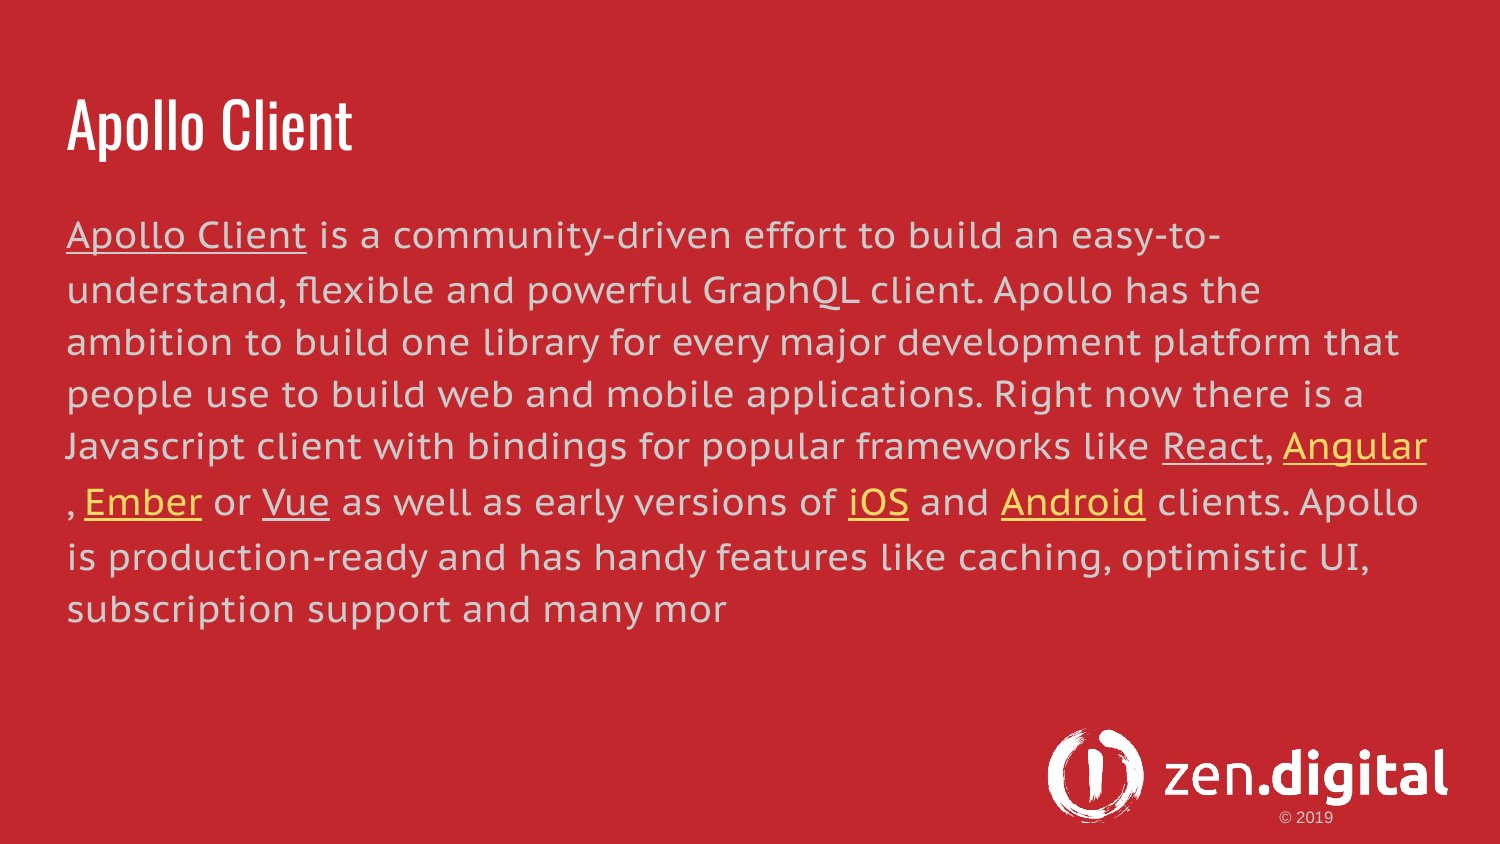

# Apollo Client
Apollo Client is a community-driven effort to build an easy-to-understand, flexible and powerful GraphQL client. Apollo has the ambition to build one library for every major development platform that people use to build web and mobile applications. Right now there is a Javascript client with bindings for popular frameworks like React, Angular, Ember or Vue as well as early versions of iOS and Android clients. Apollo is production-ready and has handy features like caching, optimistic UI, subscription support and many mor